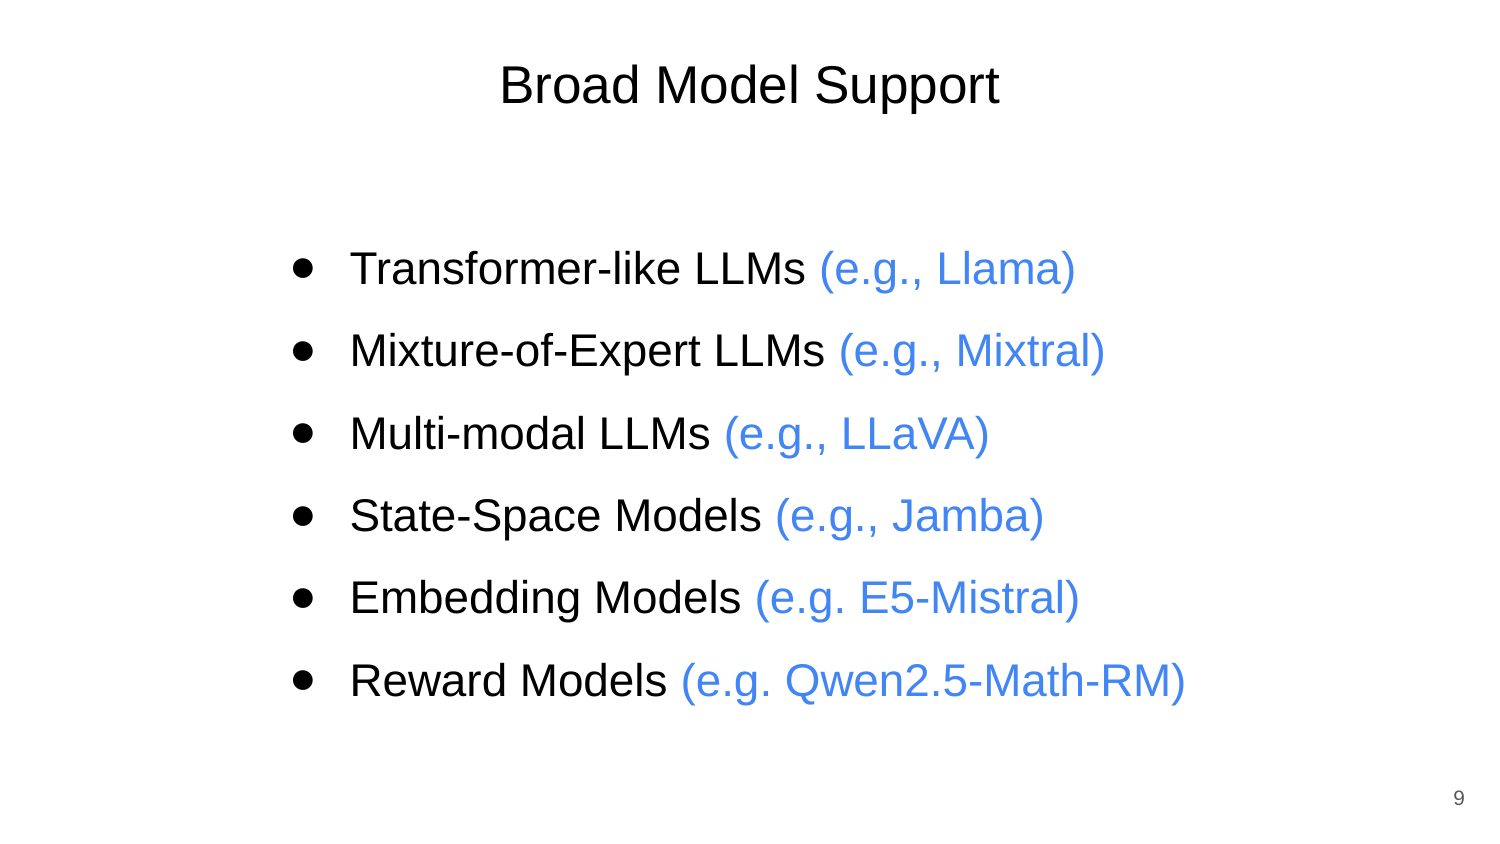

# Broad Model Support
Transformer-like LLMs (e.g., Llama)
Mixture-of-Expert LLMs (e.g., Mixtral)
Multi-modal LLMs (e.g., LLaVA)
State-Space Models (e.g., Jamba)
Embedding Models (e.g. E5-Mistral)
Reward Models (e.g. Qwen2.5-Math-RM)
9